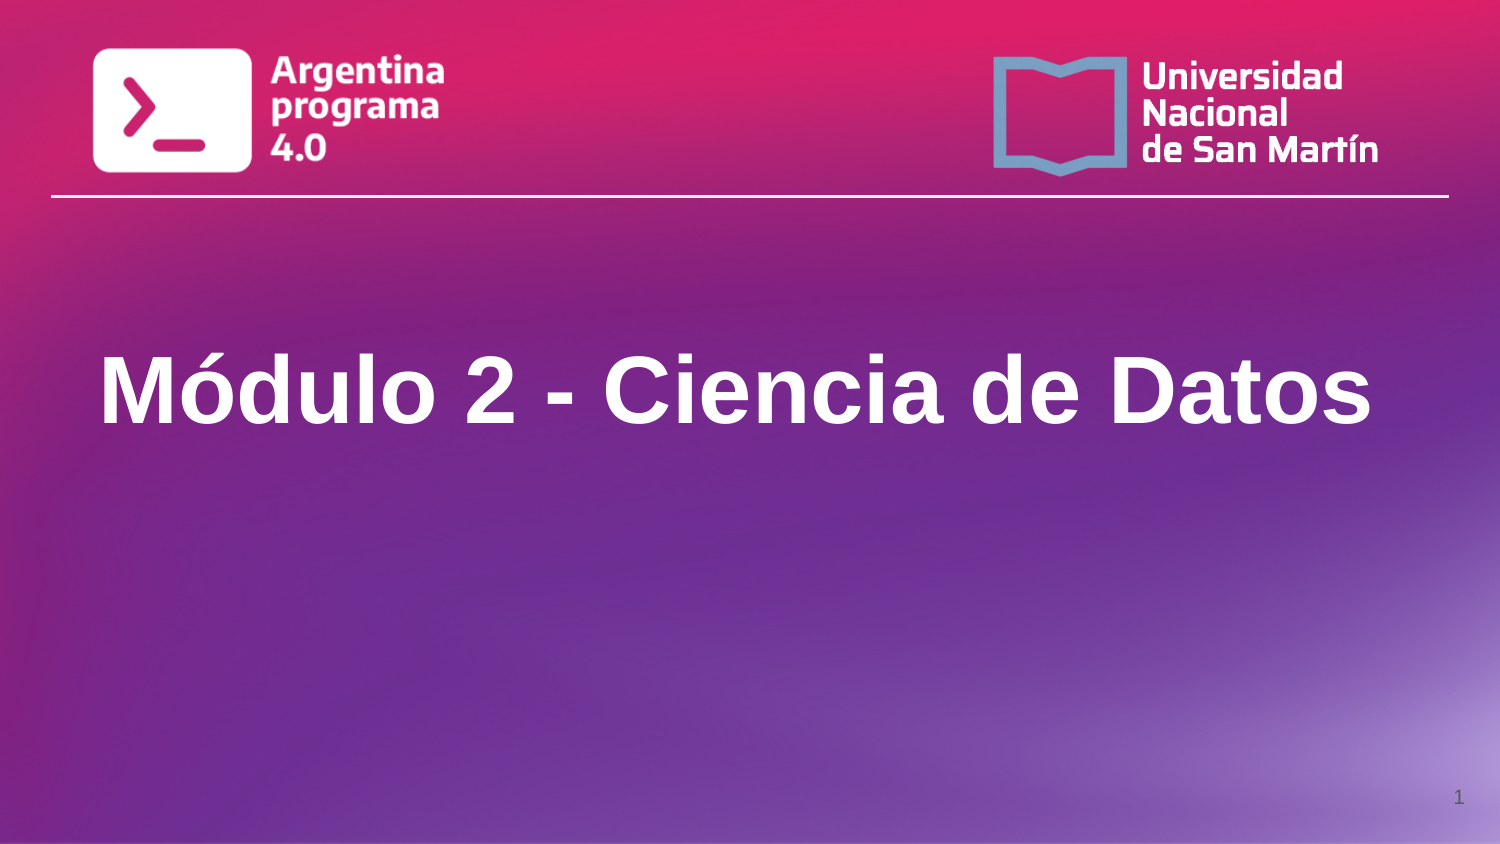

# Módulo 2 - Ciencia de Datos

1